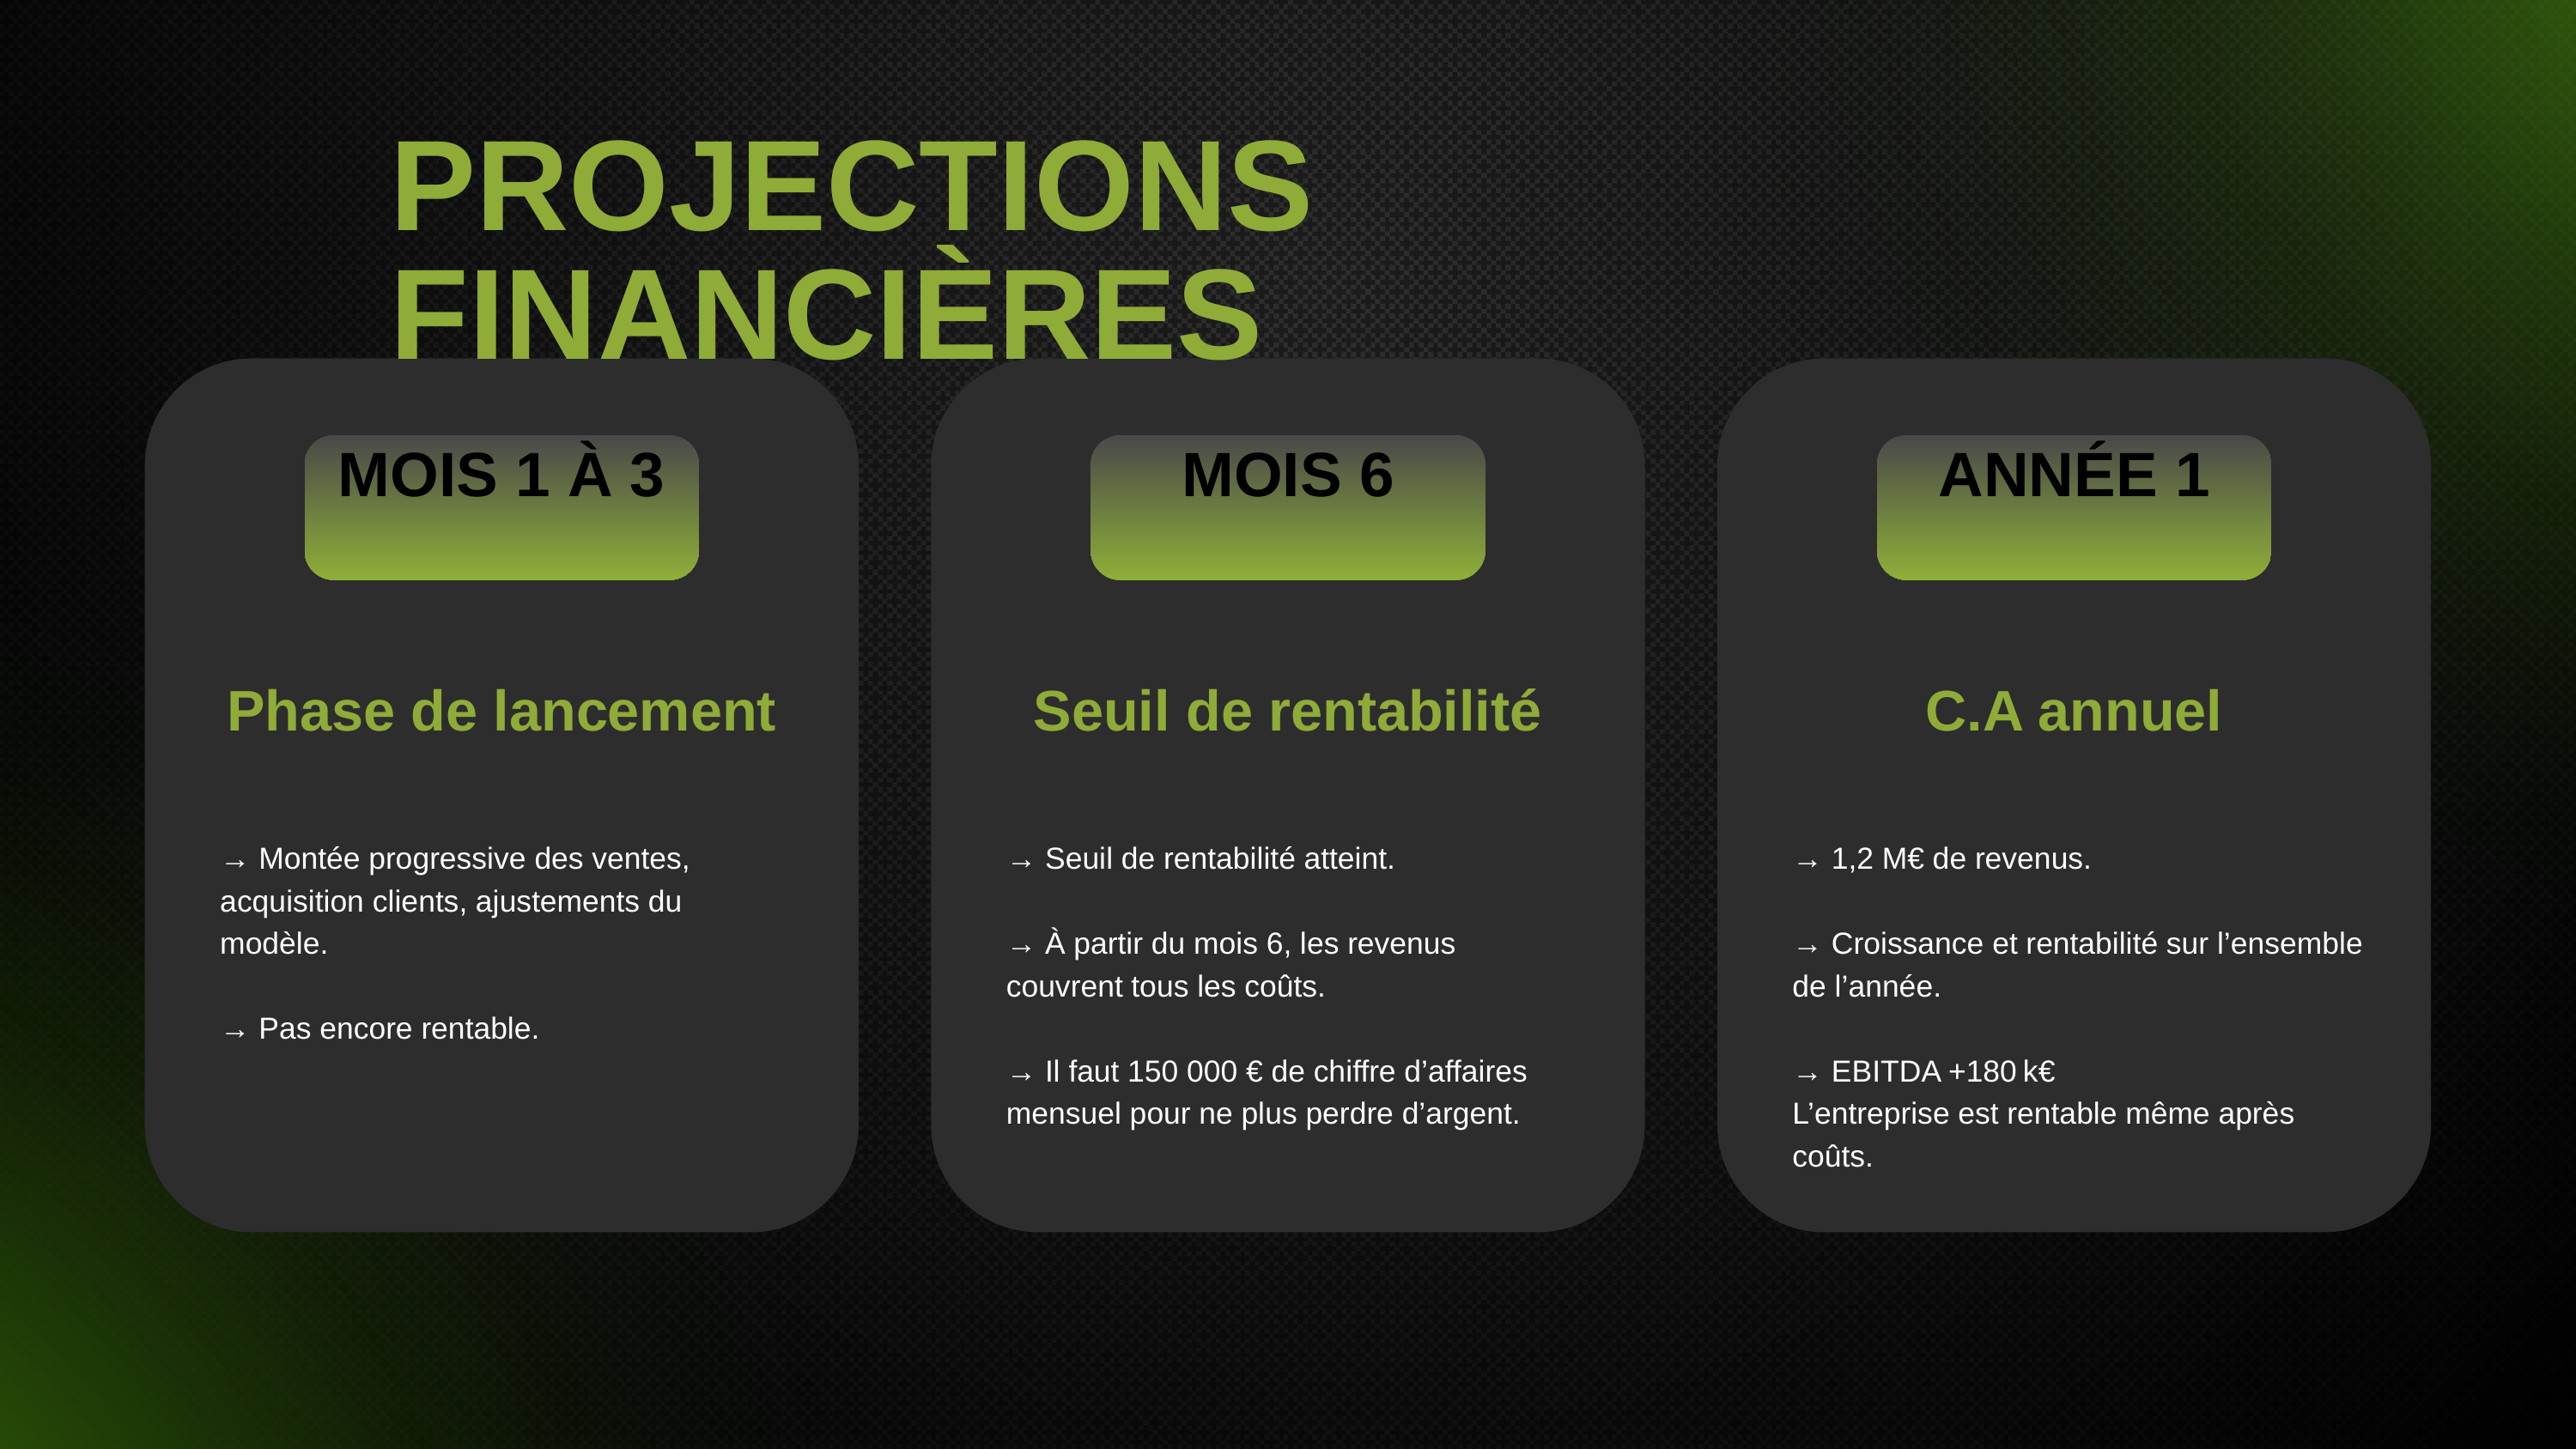

PROJECTIONS FINANCIÈRES

MOIS 1 À 3
Phase de lancement
→ Montée progressive des ventes, acquisition clients, ajustements du modèle.

→ Pas encore rentable.

MOIS 6
Seuil de rentabilité
→ Seuil de rentabilité atteint.

→ À partir du mois 6, les revenus couvrent tous les coûts.

→ Il faut 150 000 € de chiffre d’affaires mensuel pour ne plus perdre d’argent.

ANNÉE 1
C.A annuel
→ 1,2 M€ de revenus.

→ Croissance et rentabilité sur l’ensemble de l’année.

→ EBITDA +180 k€
L’entreprise est rentable même après coûts.